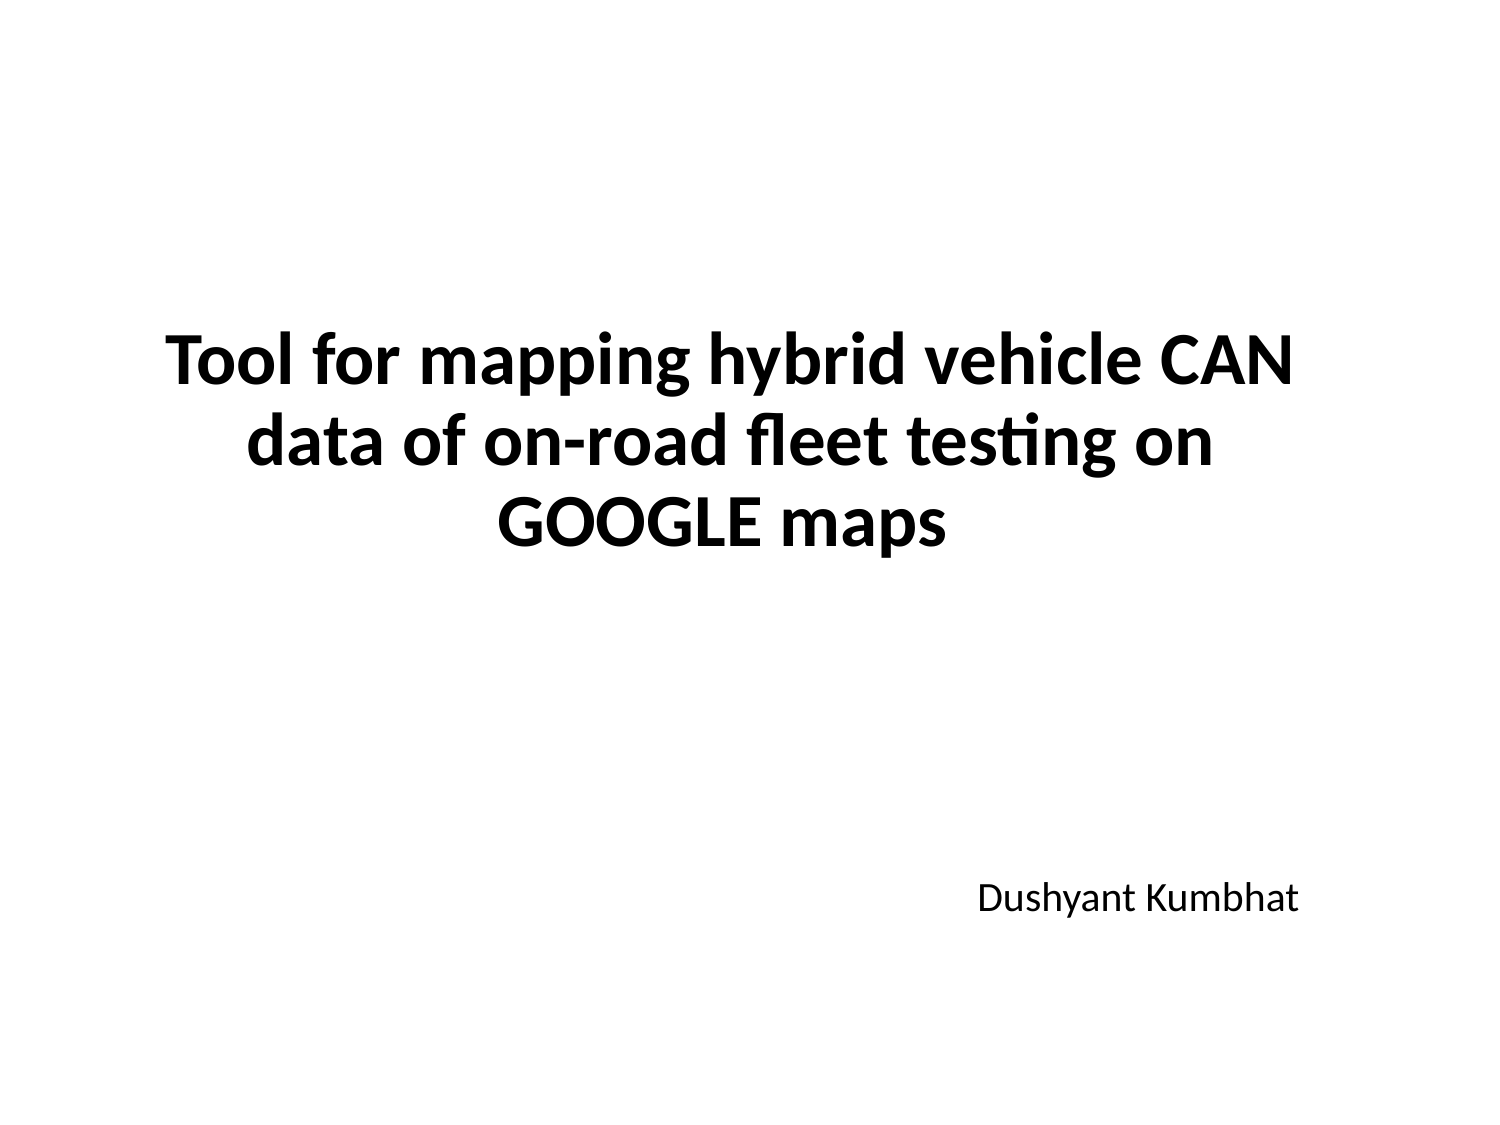

Tool for mapping hybrid vehicle CAN data of on-road fleet testing on GOOGLE maps
Dushyant Kumbhat